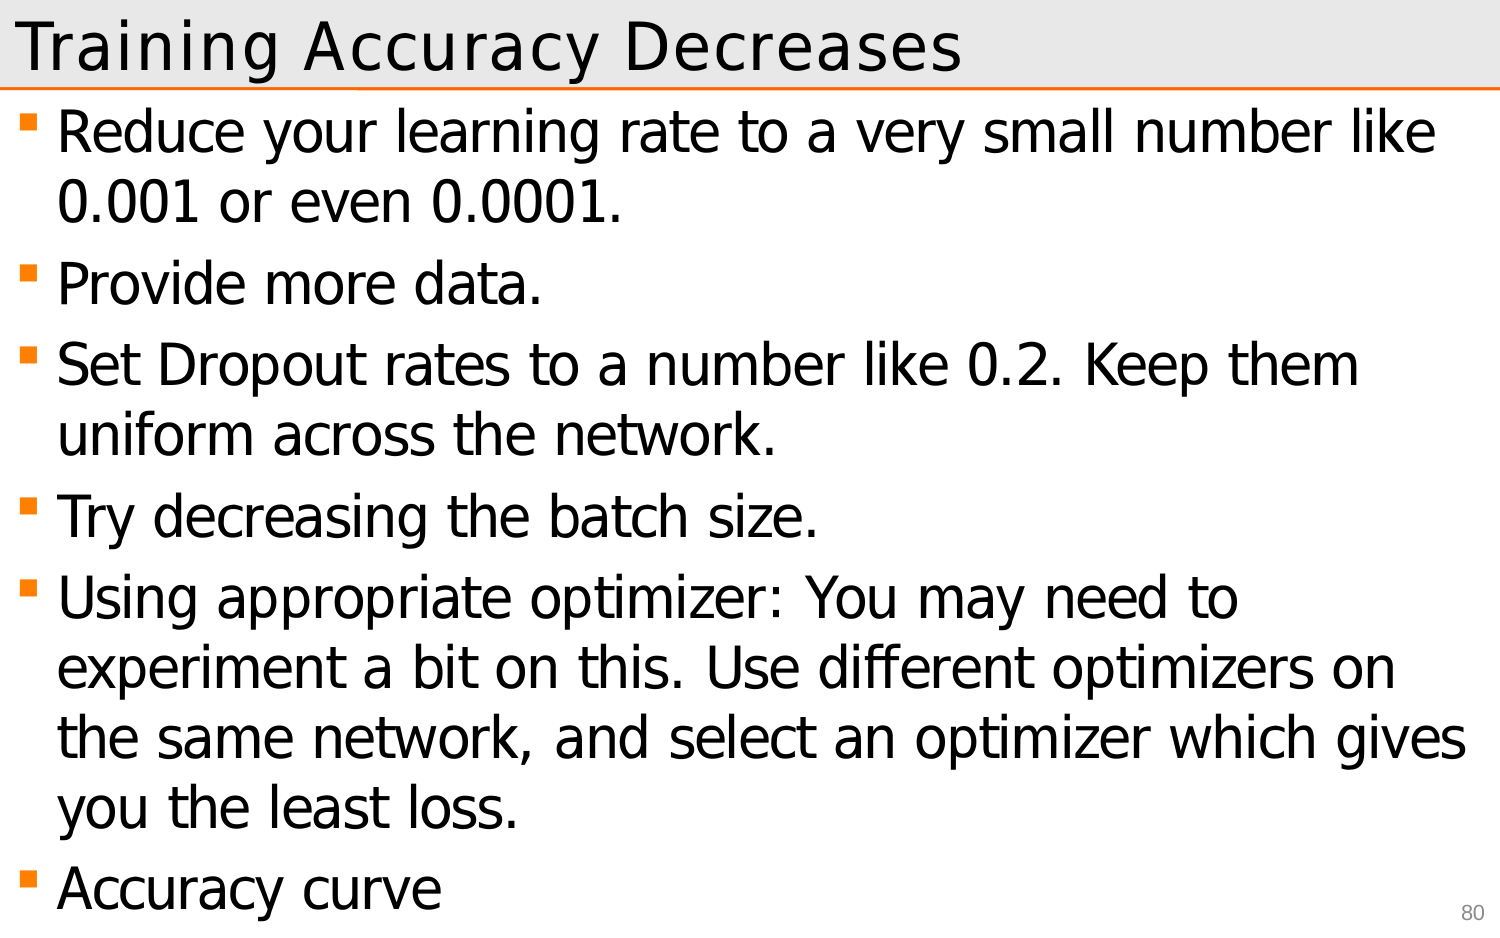

# Training Accuracy Decreases
Reduce your learning rate to a very small number like 0.001 or even 0.0001.
Provide more data.
Set Dropout rates to a number like 0.2. Keep them uniform across the network.
Try decreasing the batch size.
Using appropriate optimizer: You may need to experiment a bit on this. Use different optimizers on the same network, and select an optimizer which gives you the least loss.
Accuracy curve
80